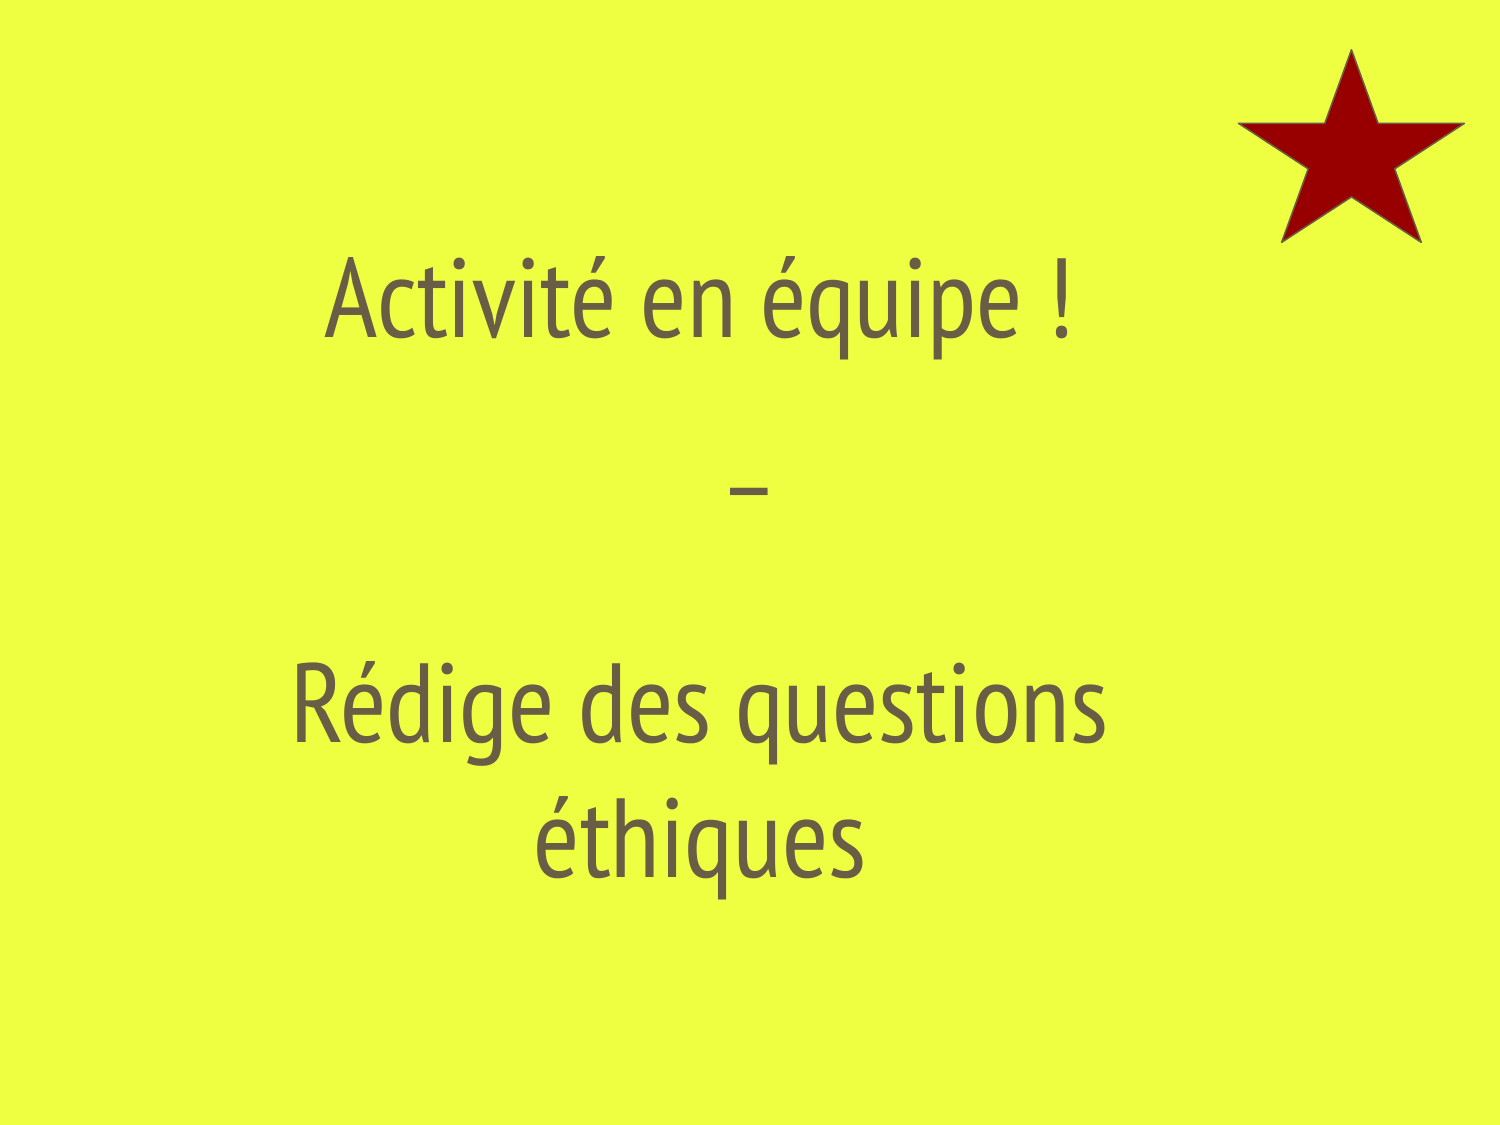

# Activité en équipe !
 _

Rédige des questions éthiques